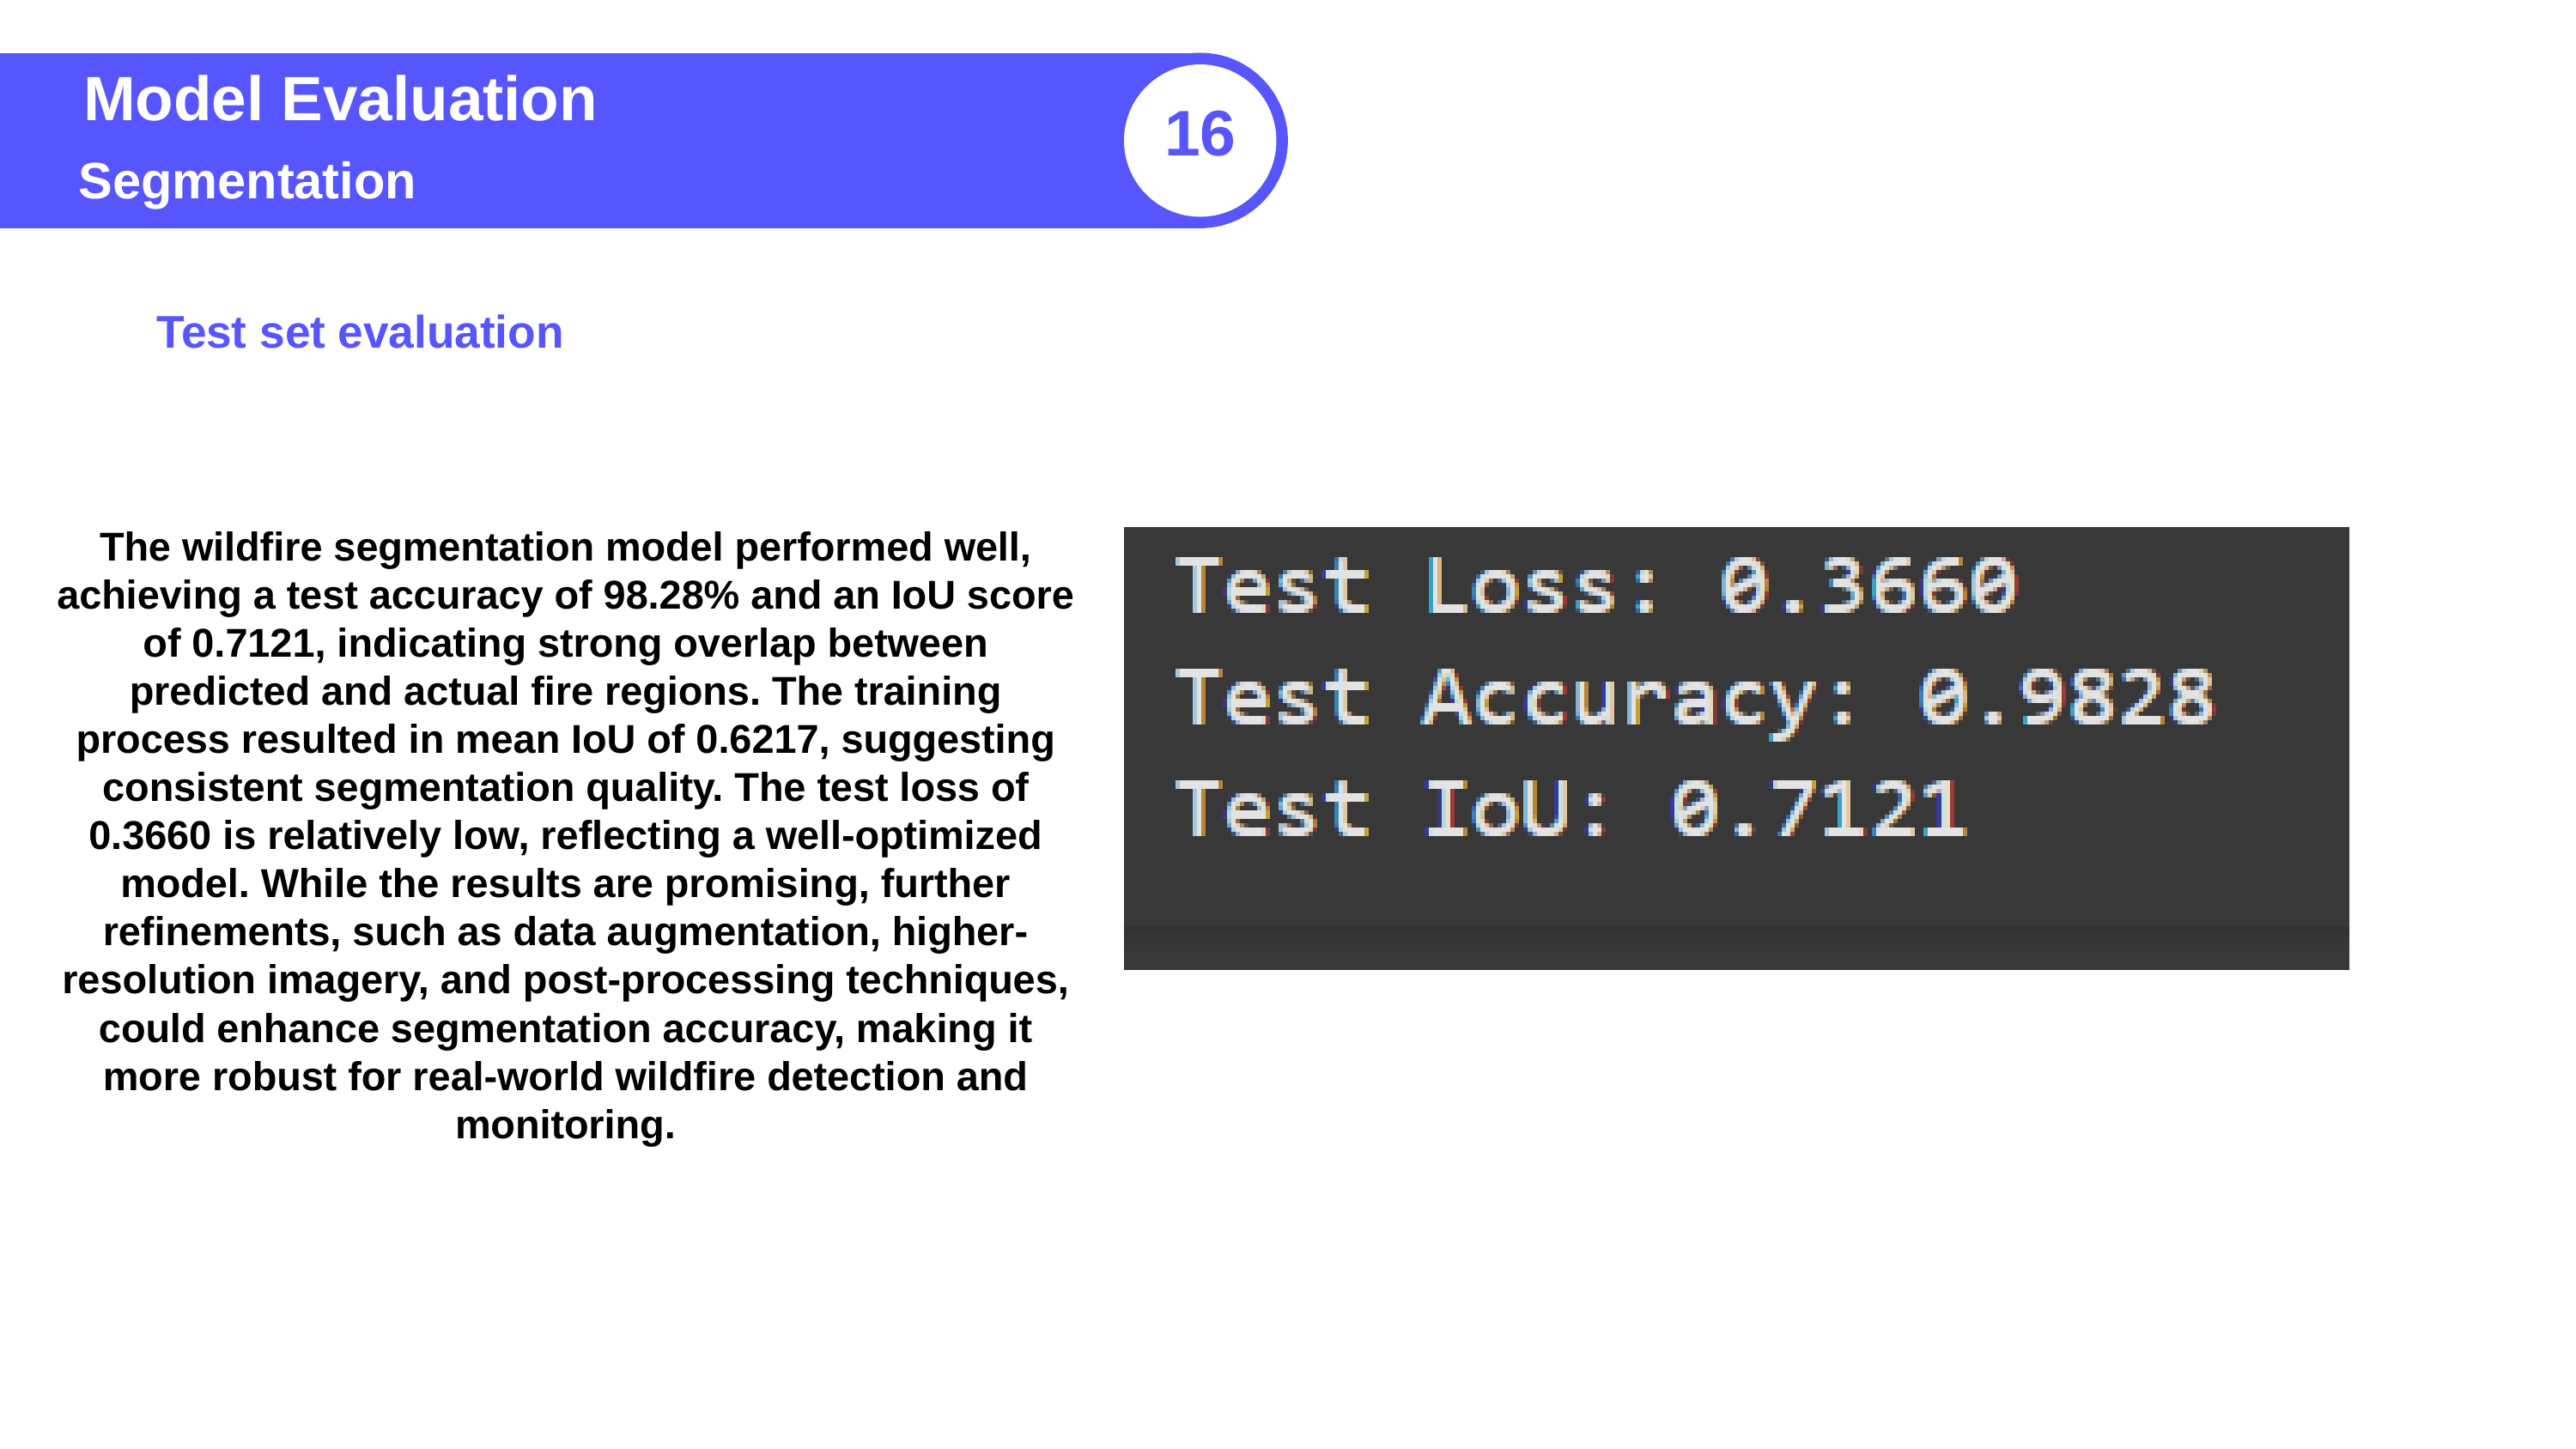

Model Evaluation

16
Segmentation
Test set evaluation
The wildfire segmentation model performed well, achieving a test accuracy of 98.28% and an IoU score of 0.7121, indicating strong overlap between predicted and actual fire regions. The training process resulted in mean IoU of 0.6217, suggesting consistent segmentation quality. The test loss of 0.3660 is relatively low, reflecting a well-optimized model. While the results are promising, further refinements, such as data augmentation, higher-resolution imagery, and post-processing techniques, could enhance segmentation accuracy, making it more robust for real-world wildfire detection and monitoring.